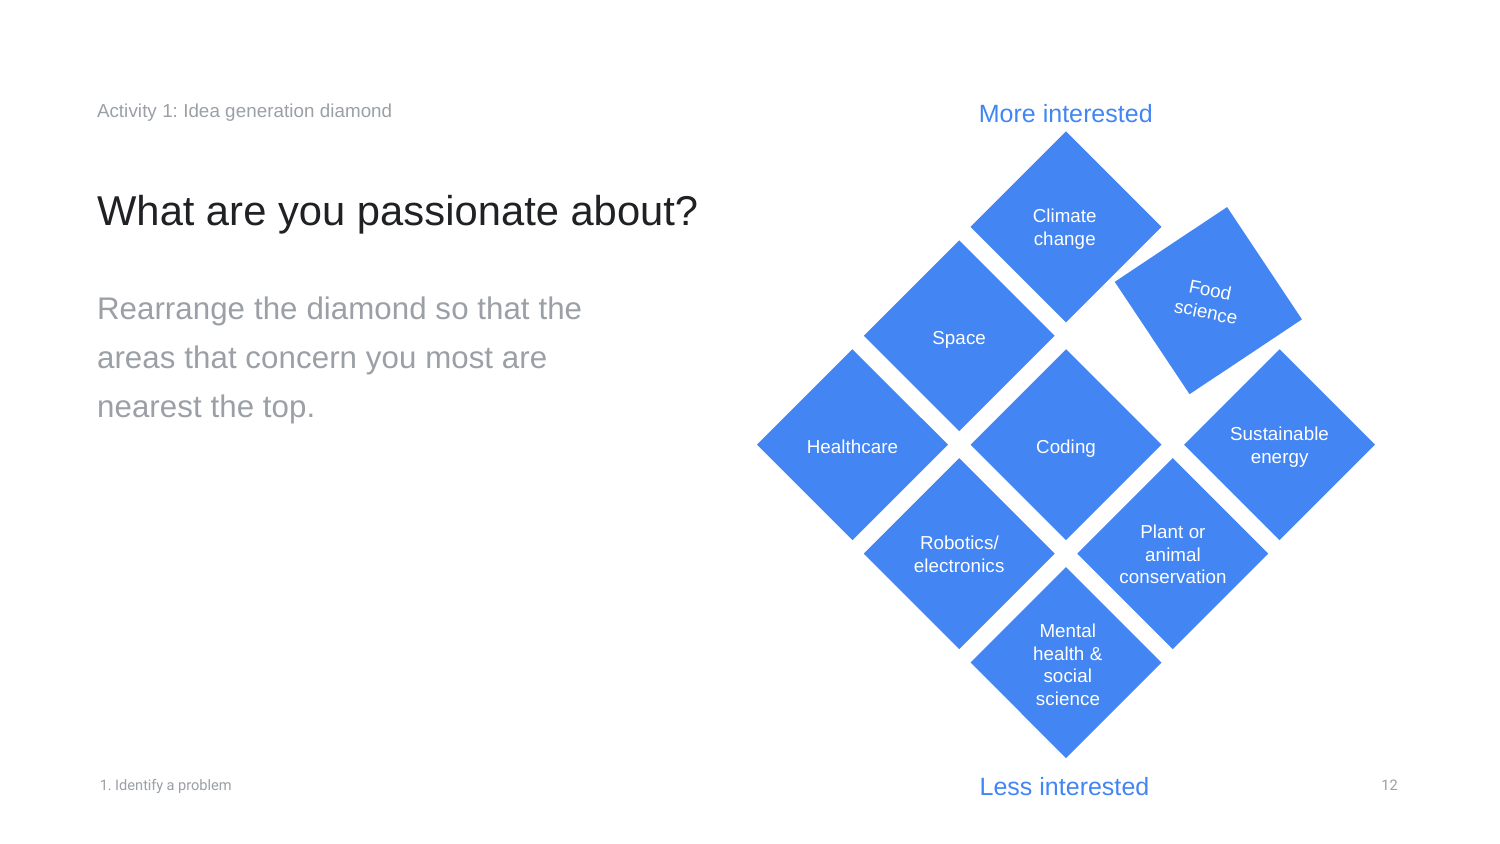

More interested
Activity 1: Idea generation diamond

# What are you passionate about?
Climate change

Rearrange the diamond so that the areas that concern you most are nearest the top.

Food
science
Space

Sustainable energy
Healthcare
Coding

Plant or animal conservation
Robotics/
electronics

Mental
health & social science
Less interested
1. Identify a problem
12